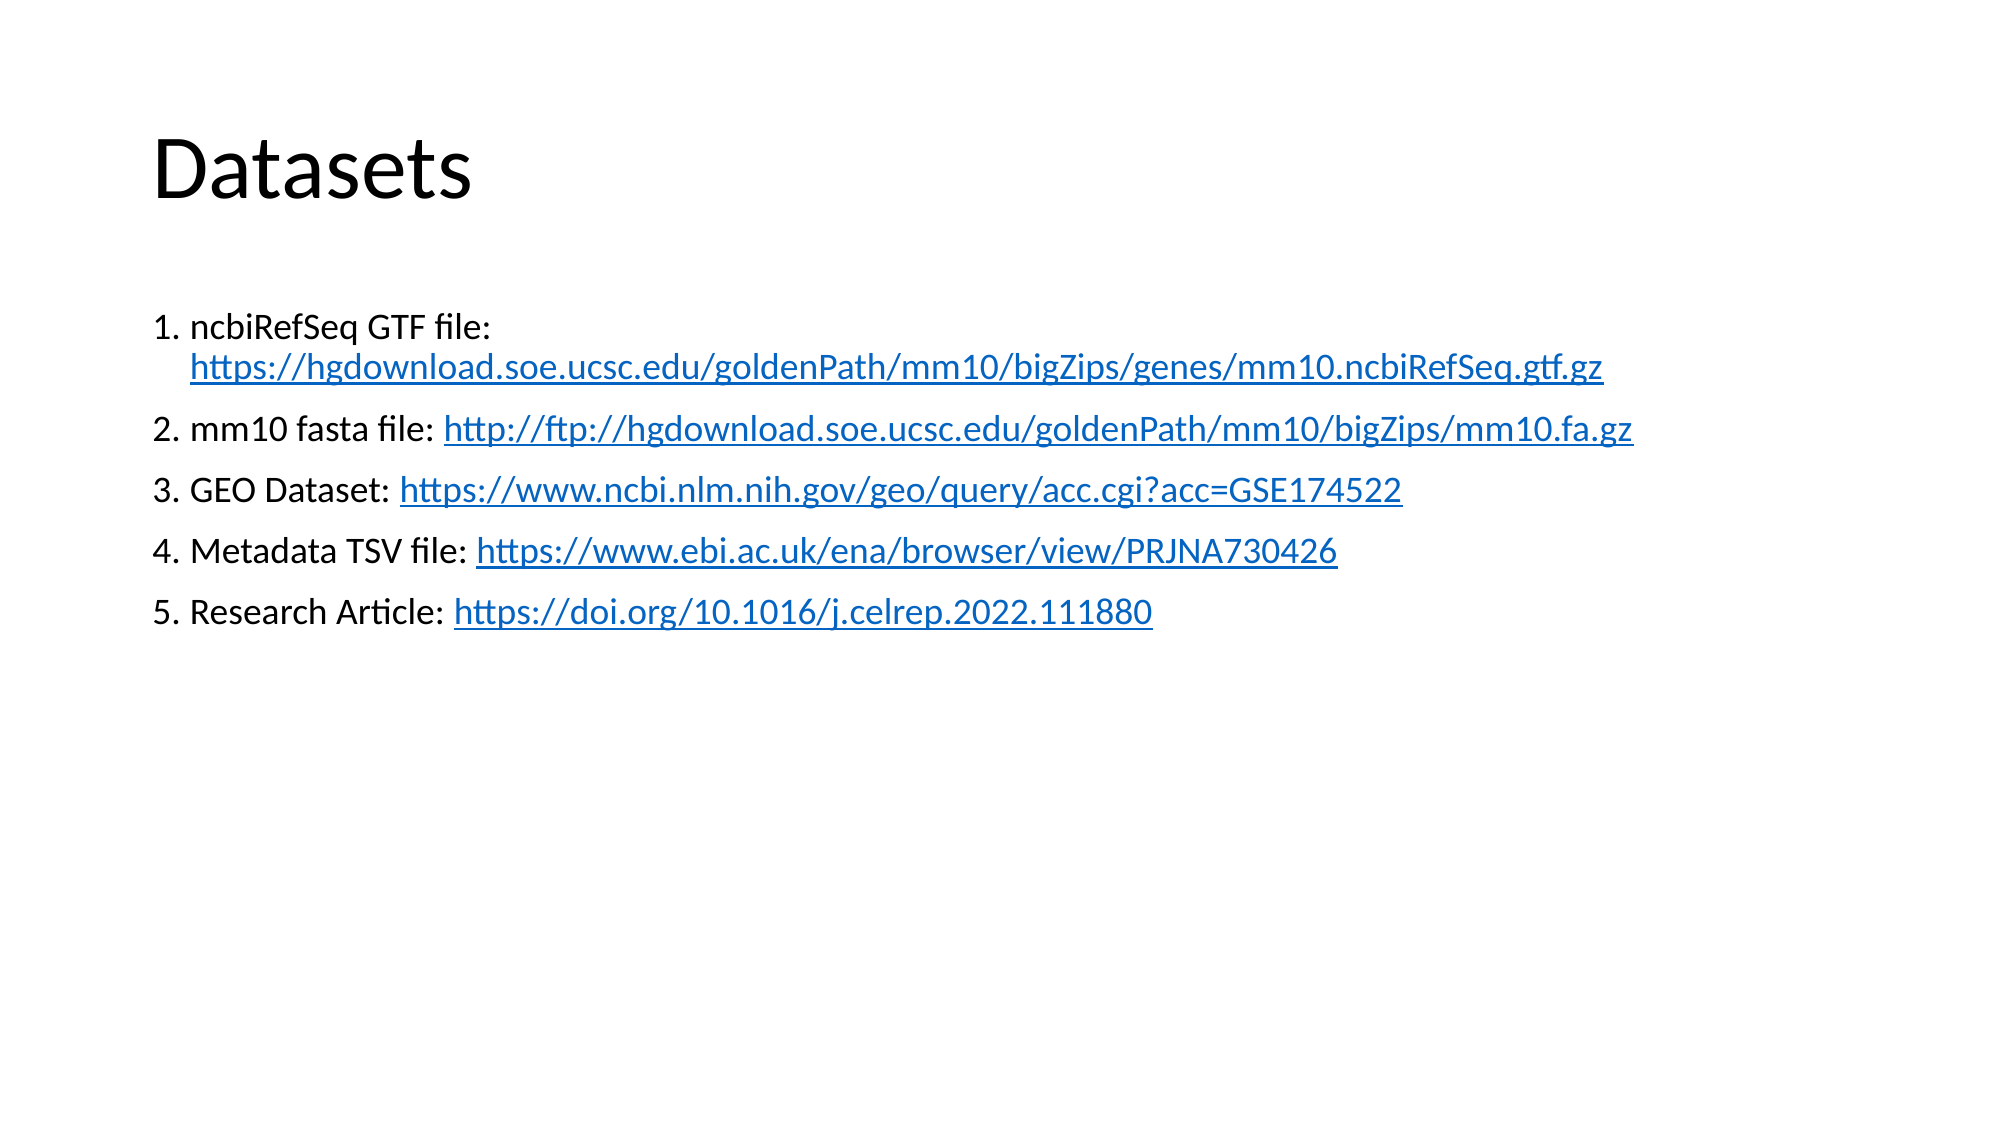

# Datasets
ncbiRefSeq GTF file: https://hgdownload.soe.ucsc.edu/goldenPath/mm10/bigZips/genes/mm10.ncbiRefSeq.gtf.gz
mm10 fasta file: http://ftp://hgdownload.soe.ucsc.edu/goldenPath/mm10/bigZips/mm10.fa.gz
GEO Dataset: https://www.ncbi.nlm.nih.gov/geo/query/acc.cgi?acc=GSE174522
Metadata TSV file: https://www.ebi.ac.uk/ena/browser/view/PRJNA730426
Research Article: https://doi.org/10.1016/j.celrep.2022.111880